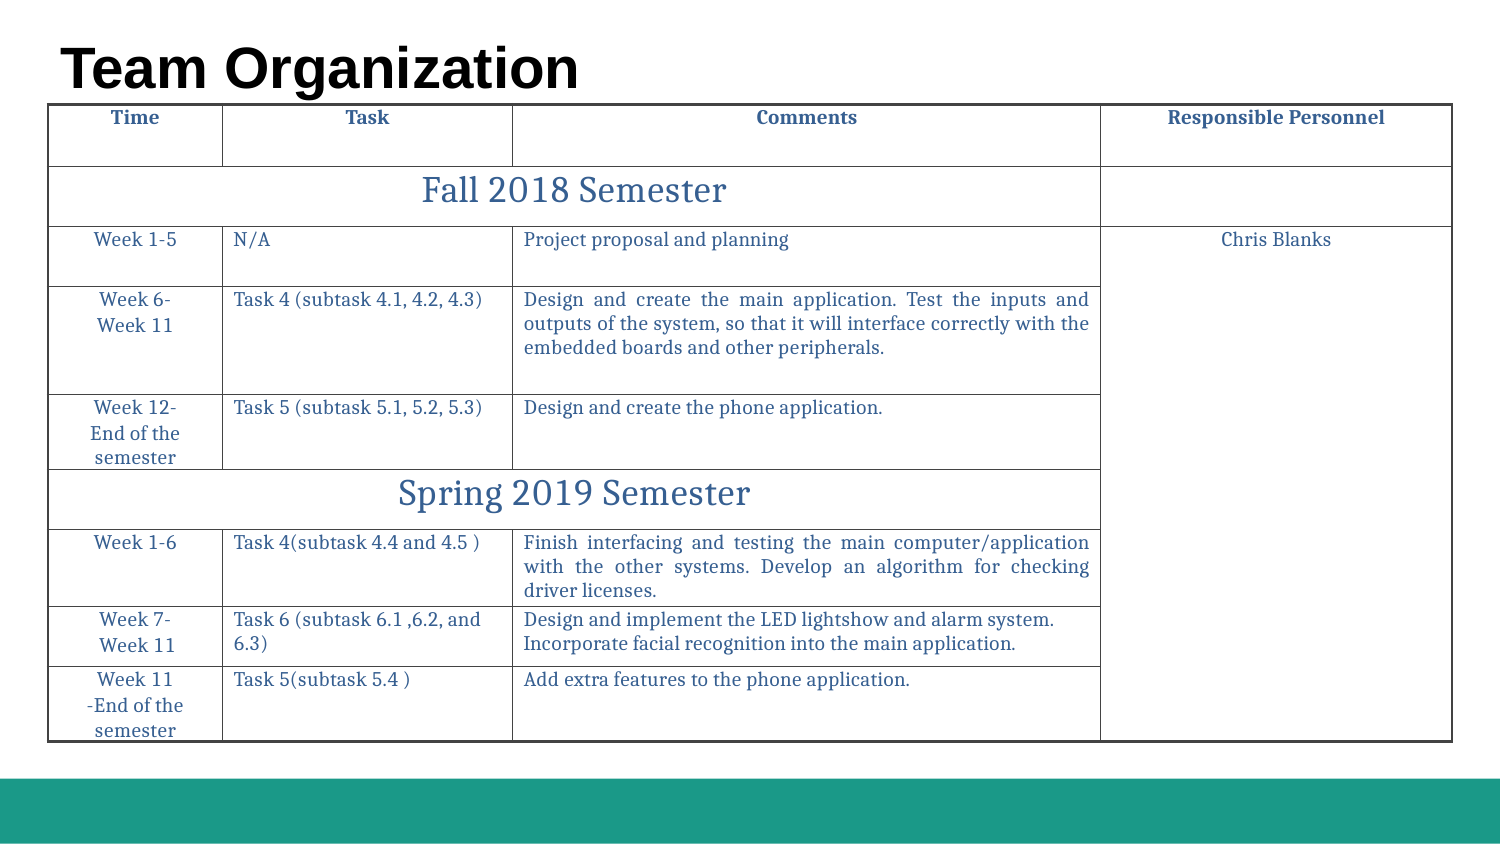

Team Organization
| Time | Task | Comments | Responsible Personnel |
| --- | --- | --- | --- |
| Fall 2018 Semester |  |  |  |
| Week 1-5 | N/A | Project proposal and planning | Chris Blanks |
| Week 6- Week 11 | Task 4 (subtask 4.1, 4.2, 4.3) | Design and create the main application. Test the inputs and outputs of the system, so that it will interface correctly with the embedded boards and other peripherals. |  |
| Week 12- End of the semester | Task 5 (subtask 5.1, 5.2, 5.3) | Design and create the phone application. |  |
| Spring 2019 Semester |  |  |  |
| Week 1-6 | Task 4(subtask 4.4 and 4.5 ) | Finish interfacing and testing the main computer/application with the other systems. Develop an algorithm for checking driver licenses. |  |
| Week 7- Week 11 | Task 6 (subtask 6.1 ,6.2, and 6.3) | Design and implement the LED lightshow and alarm system. Incorporate facial recognition into the main application. |  |
| Week 11 -End of the semester | Task 5(subtask 5.4 ) | Add extra features to the phone application. |  |